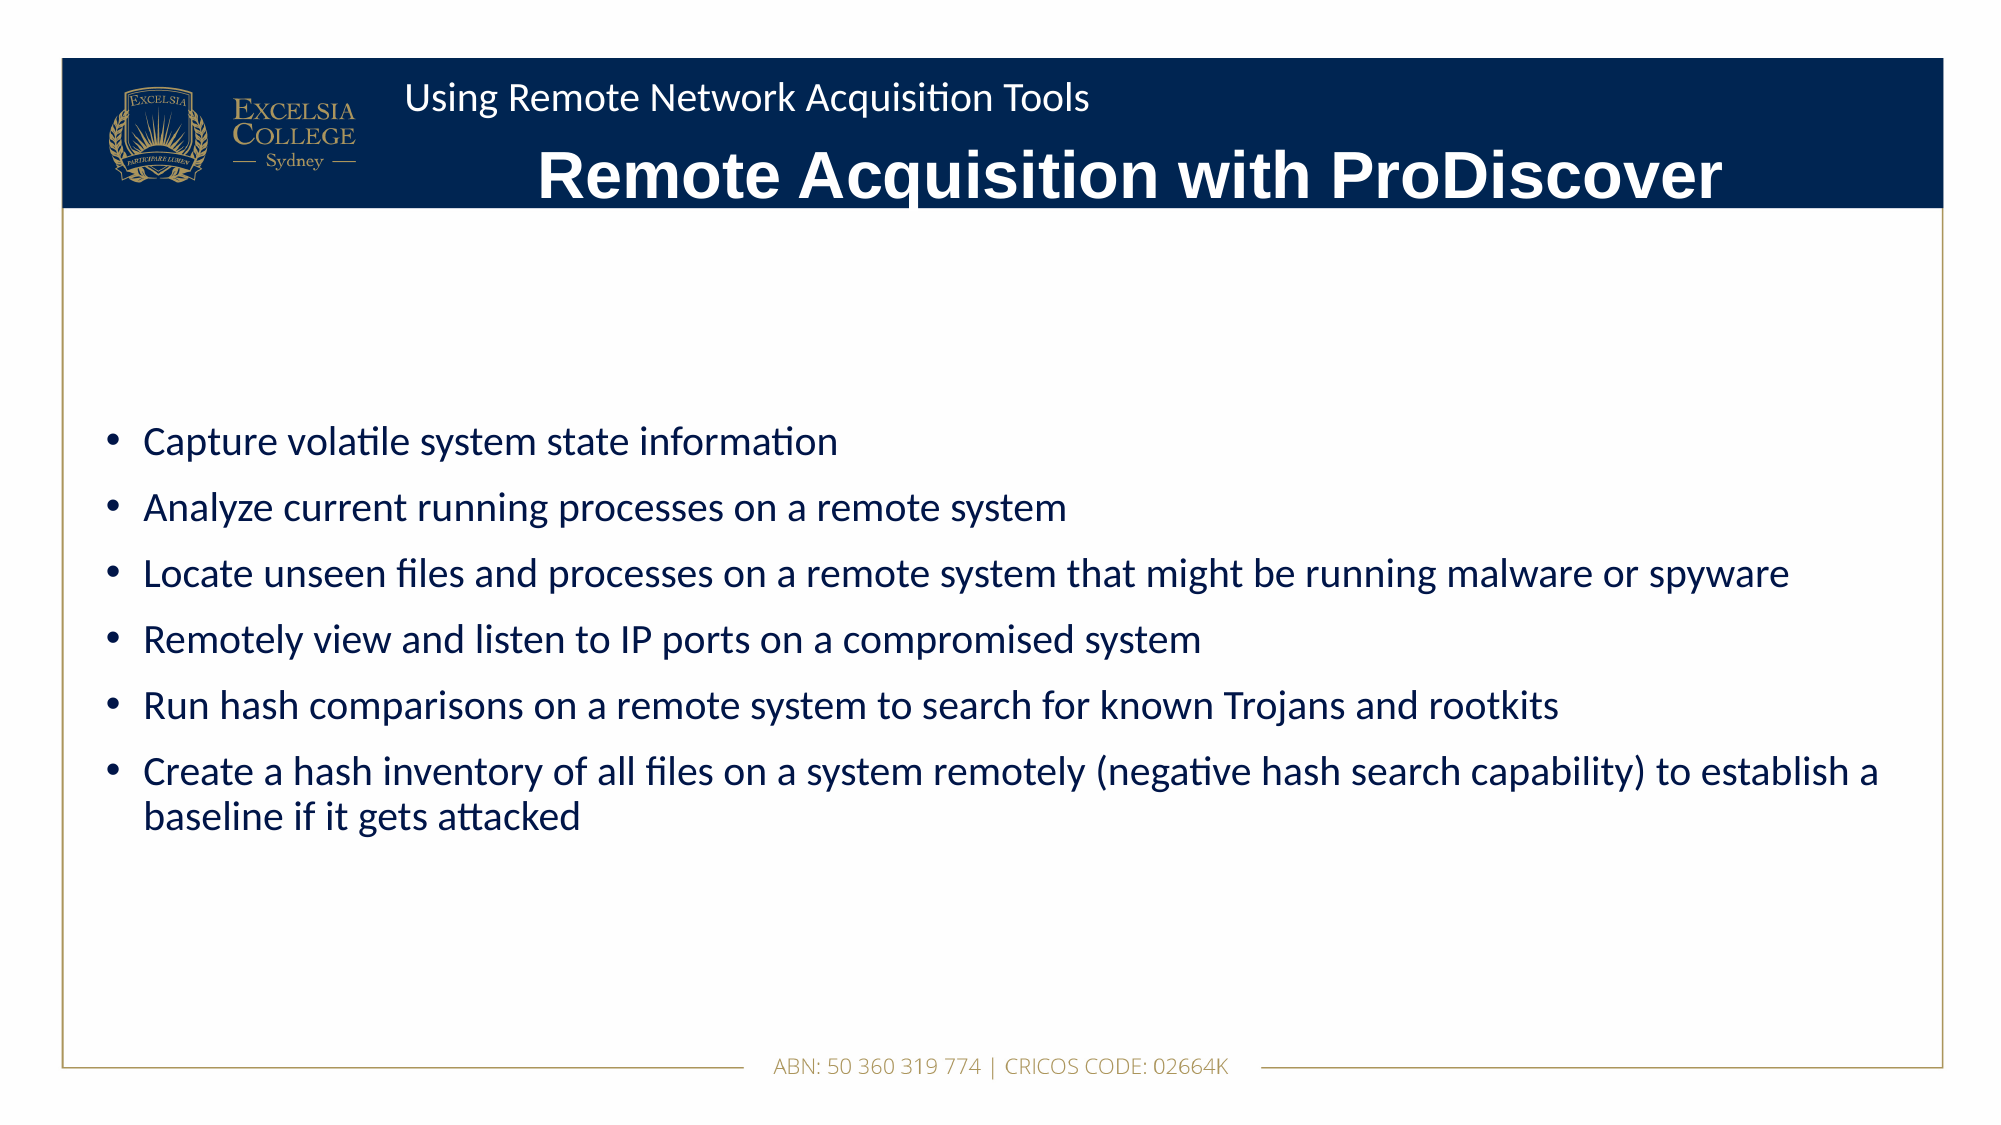

# Using Remote Network Acquisition Tools
Remote Acquisition with ProDiscover
Capture volatile system state information
Analyze current running processes on a remote system
Locate unseen files and processes on a remote system that might be running malware or spyware
Remotely view and listen to IP ports on a compromised system
Run hash comparisons on a remote system to search for known Trojans and rootkits
Create a hash inventory of all files on a system remotely (negative hash search capability) to establish a baseline if it gets attacked